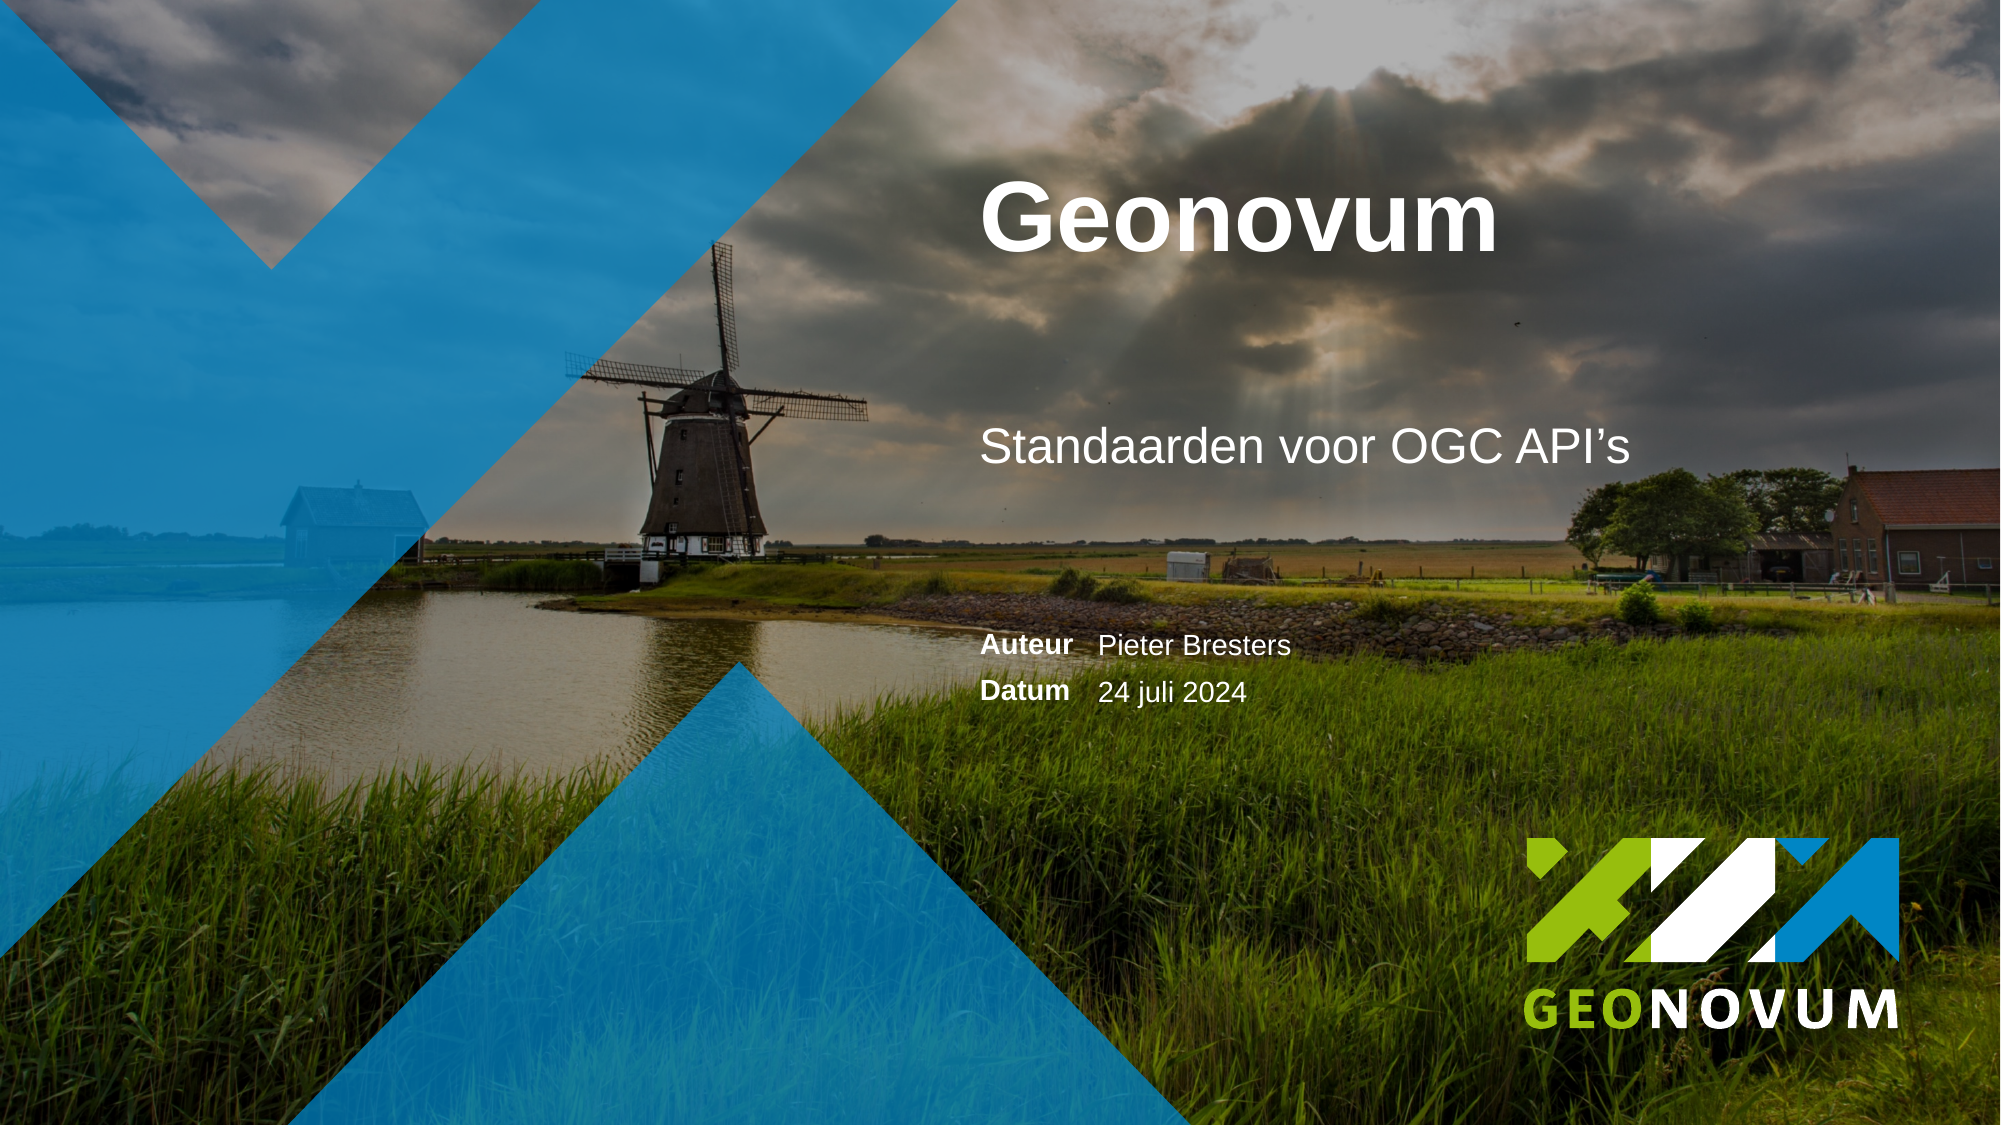

# Geonovum
Standaarden voor OGC API’s
Pieter Bresters
24 juli 2024
1